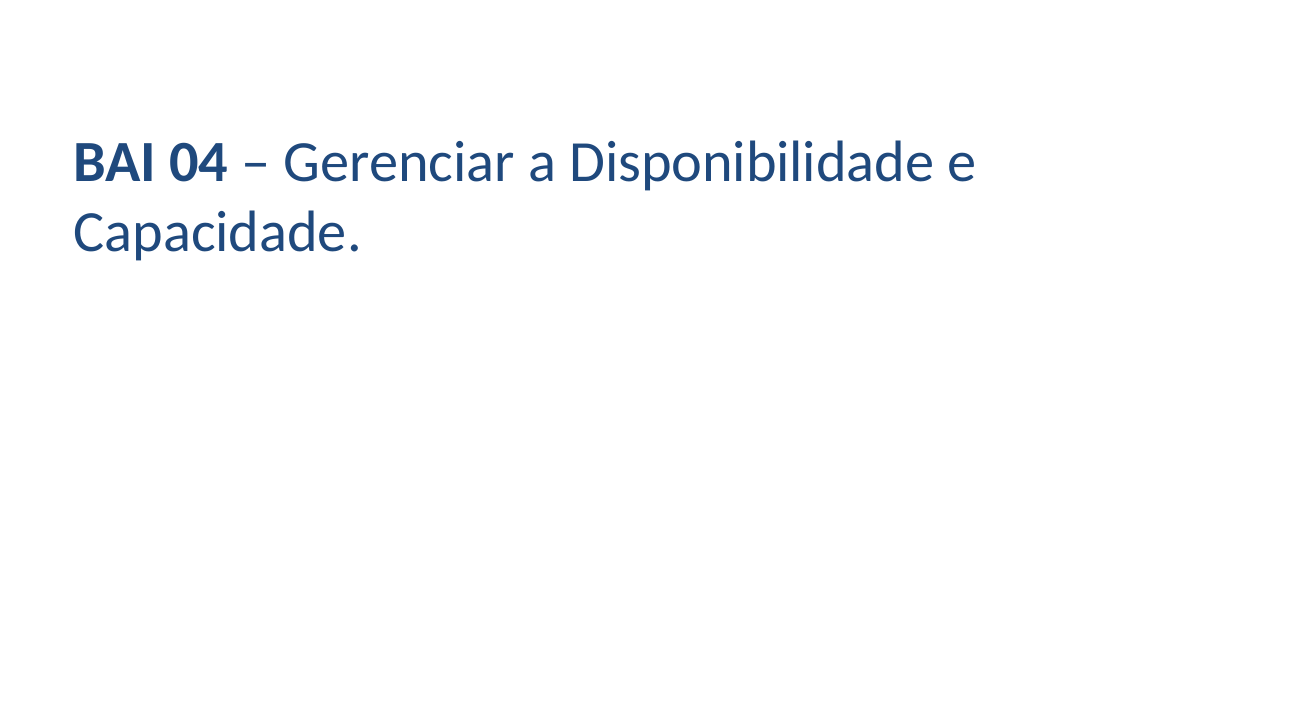

BAI 04 – Gerenciar a Disponibilidade e Capacidade.